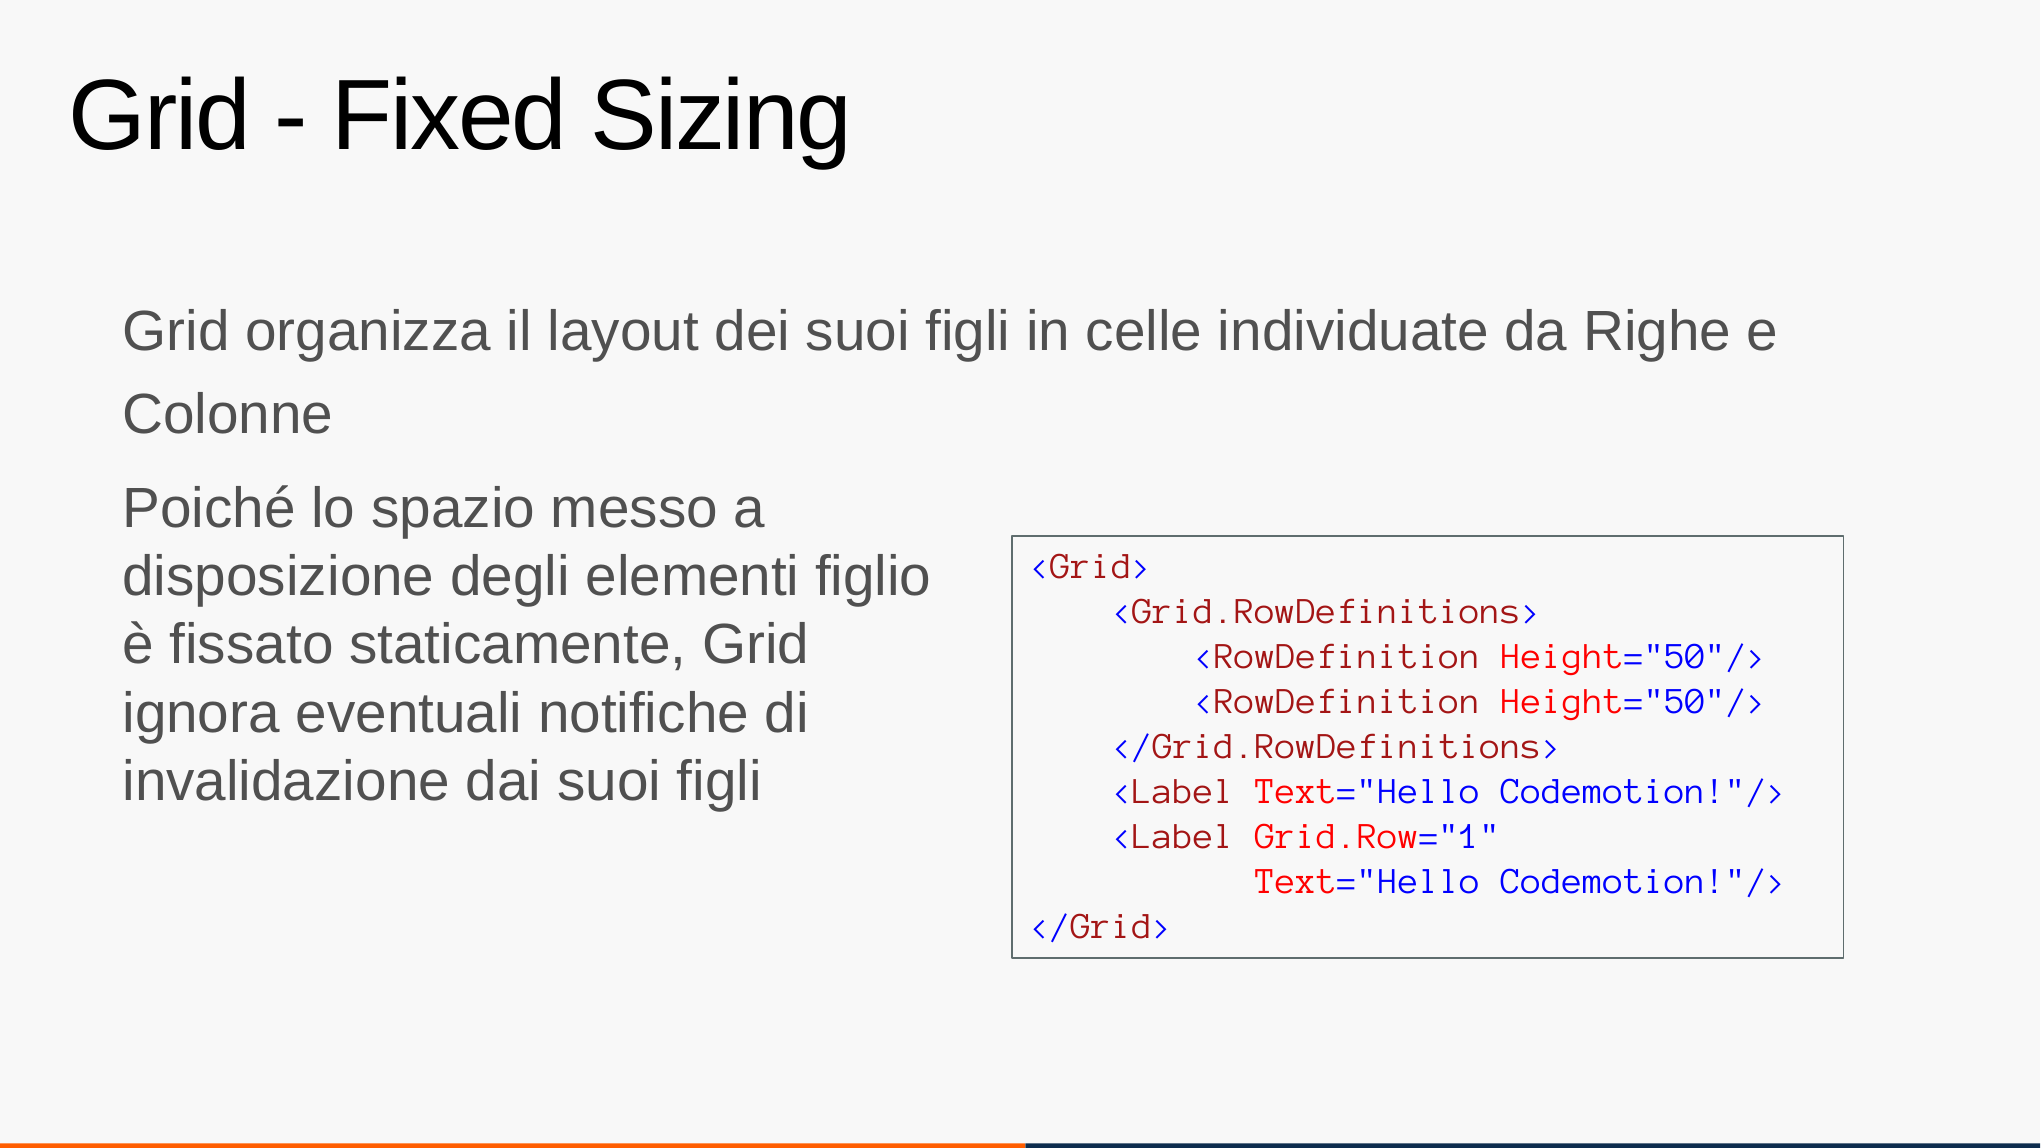

# Grid - Fixed Sizing
Grid organizza il layout dei suoi figli in celle individuate da Righe e Colonne
Poiché lo spazio messo a disposizione degli elementi figlio è fissato staticamente, Grid ignora eventuali notifiche di invalidazione dai suoi figli
<Grid>
    <Grid.RowDefinitions>
        <RowDefinition Height="50"/>
        <RowDefinition Height="50"/>
    </Grid.RowDefinitions>
    <Label Text="Hello Codemotion!"/>
    <Label Grid.Row="1"
           Text="Hello Codemotion!"/>
</Grid>